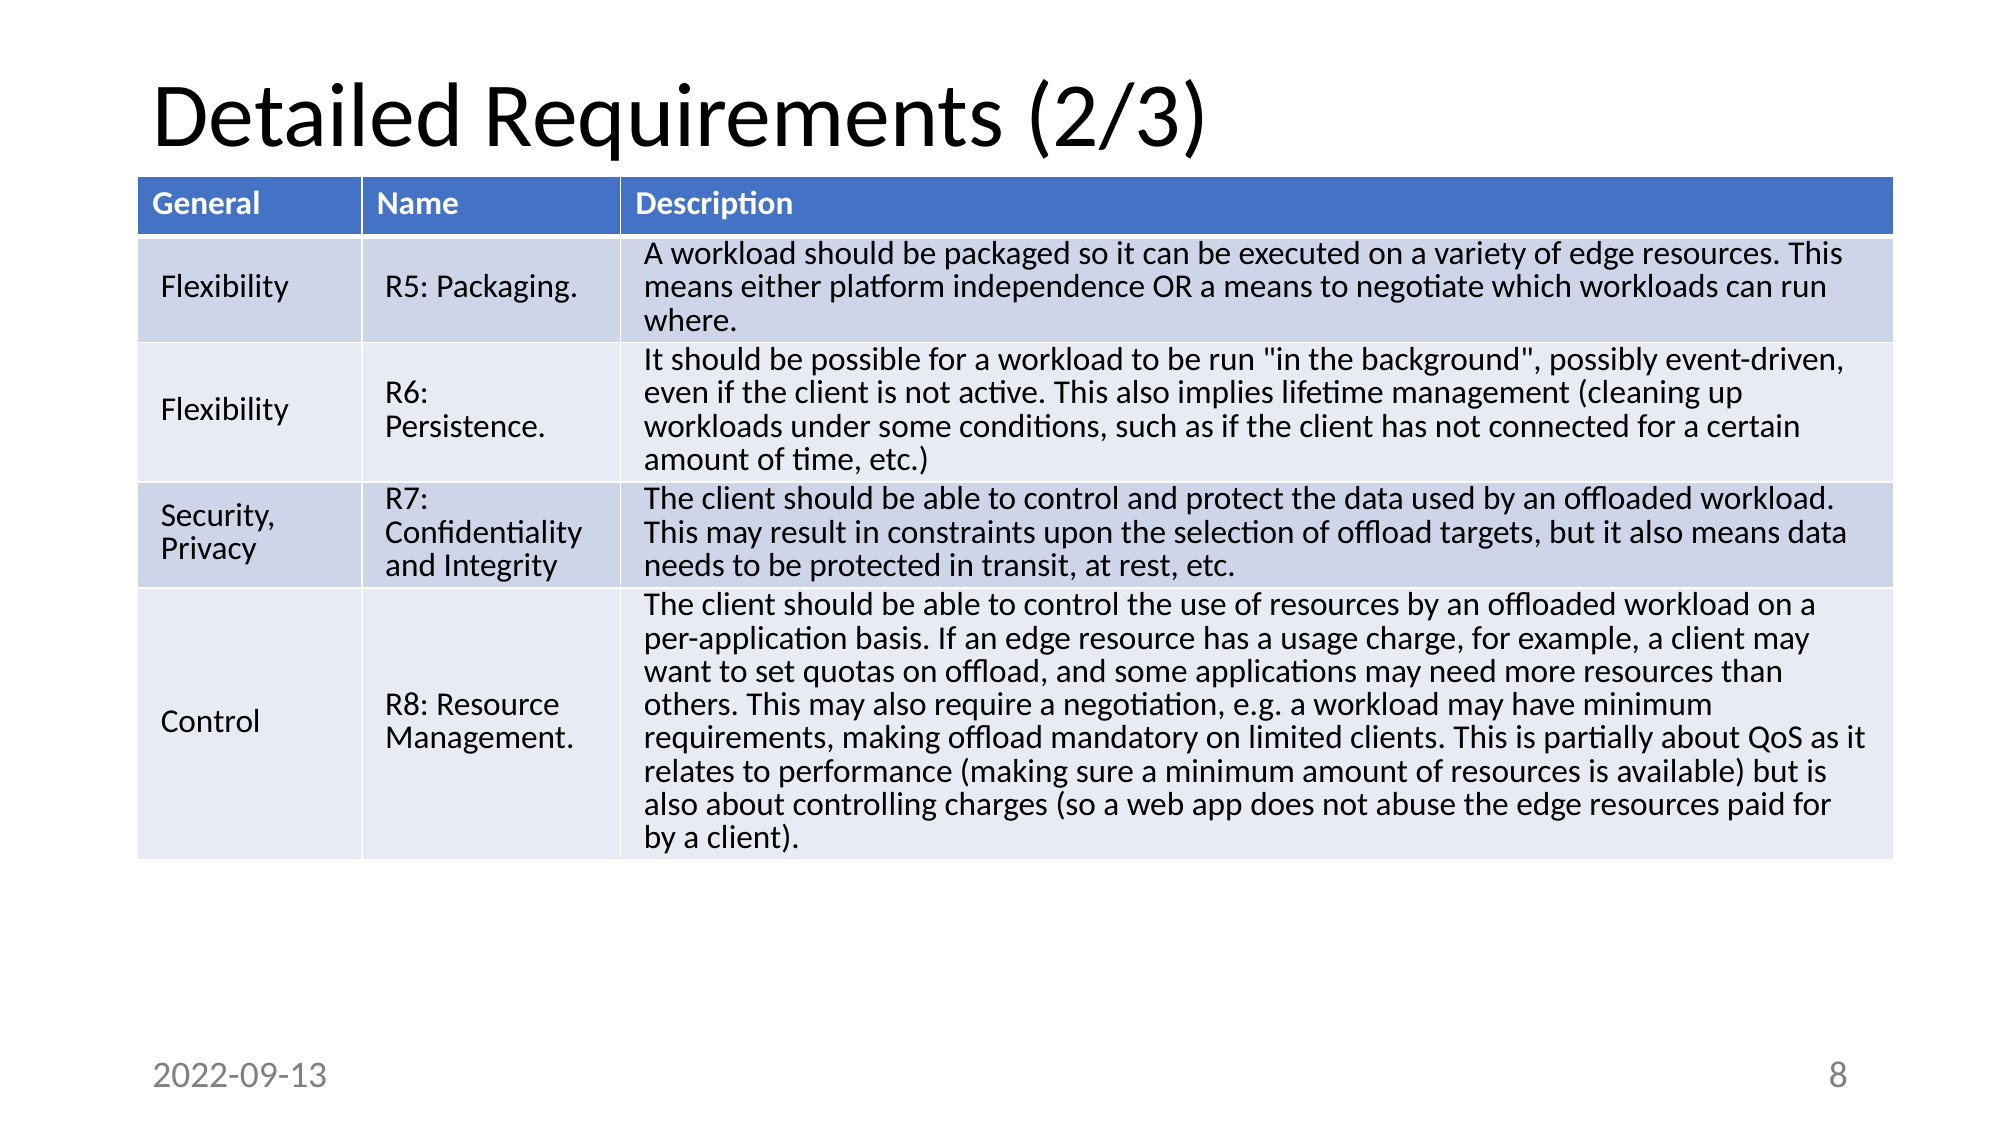

# Detailed Requirements (2/3)
| General | Name | Description |
| --- | --- | --- |
| Flexibility | R5: Packaging. | A workload should be packaged so it can be executed on a variety of edge resources. This means either platform independence OR a means to negotiate which workloads can run where. |
| Flexibility | R6: Persistence. | It should be possible for a workload to be run "in the background", possibly event-driven, even if the client is not active. This also implies lifetime management (cleaning up workloads under some conditions, such as if the client has not connected for a certain amount of time, etc.) |
| Security, Privacy | R7: Confidentiality and Integrity | The client should be able to control and protect the data used by an offloaded workload. This may result in constraints upon the selection of offload targets, but it also means data needs to be protected in transit, at rest, etc. |
| Control | R8: Resource Management. | The client should be able to control the use of resources by an offloaded workload on a per-application basis. If an edge resource has a usage charge, for example, a client may want to set quotas on offload, and some applications may need more resources than others. This may also require a negotiation, e.g. a workload may have minimum requirements, making offload mandatory on limited clients. This is partially about QoS as it relates to performance (making sure a minimum amount of resources is available) but is also about controlling charges (so a web app does not abuse the edge resources paid for by a client). |
2022-09-13
8